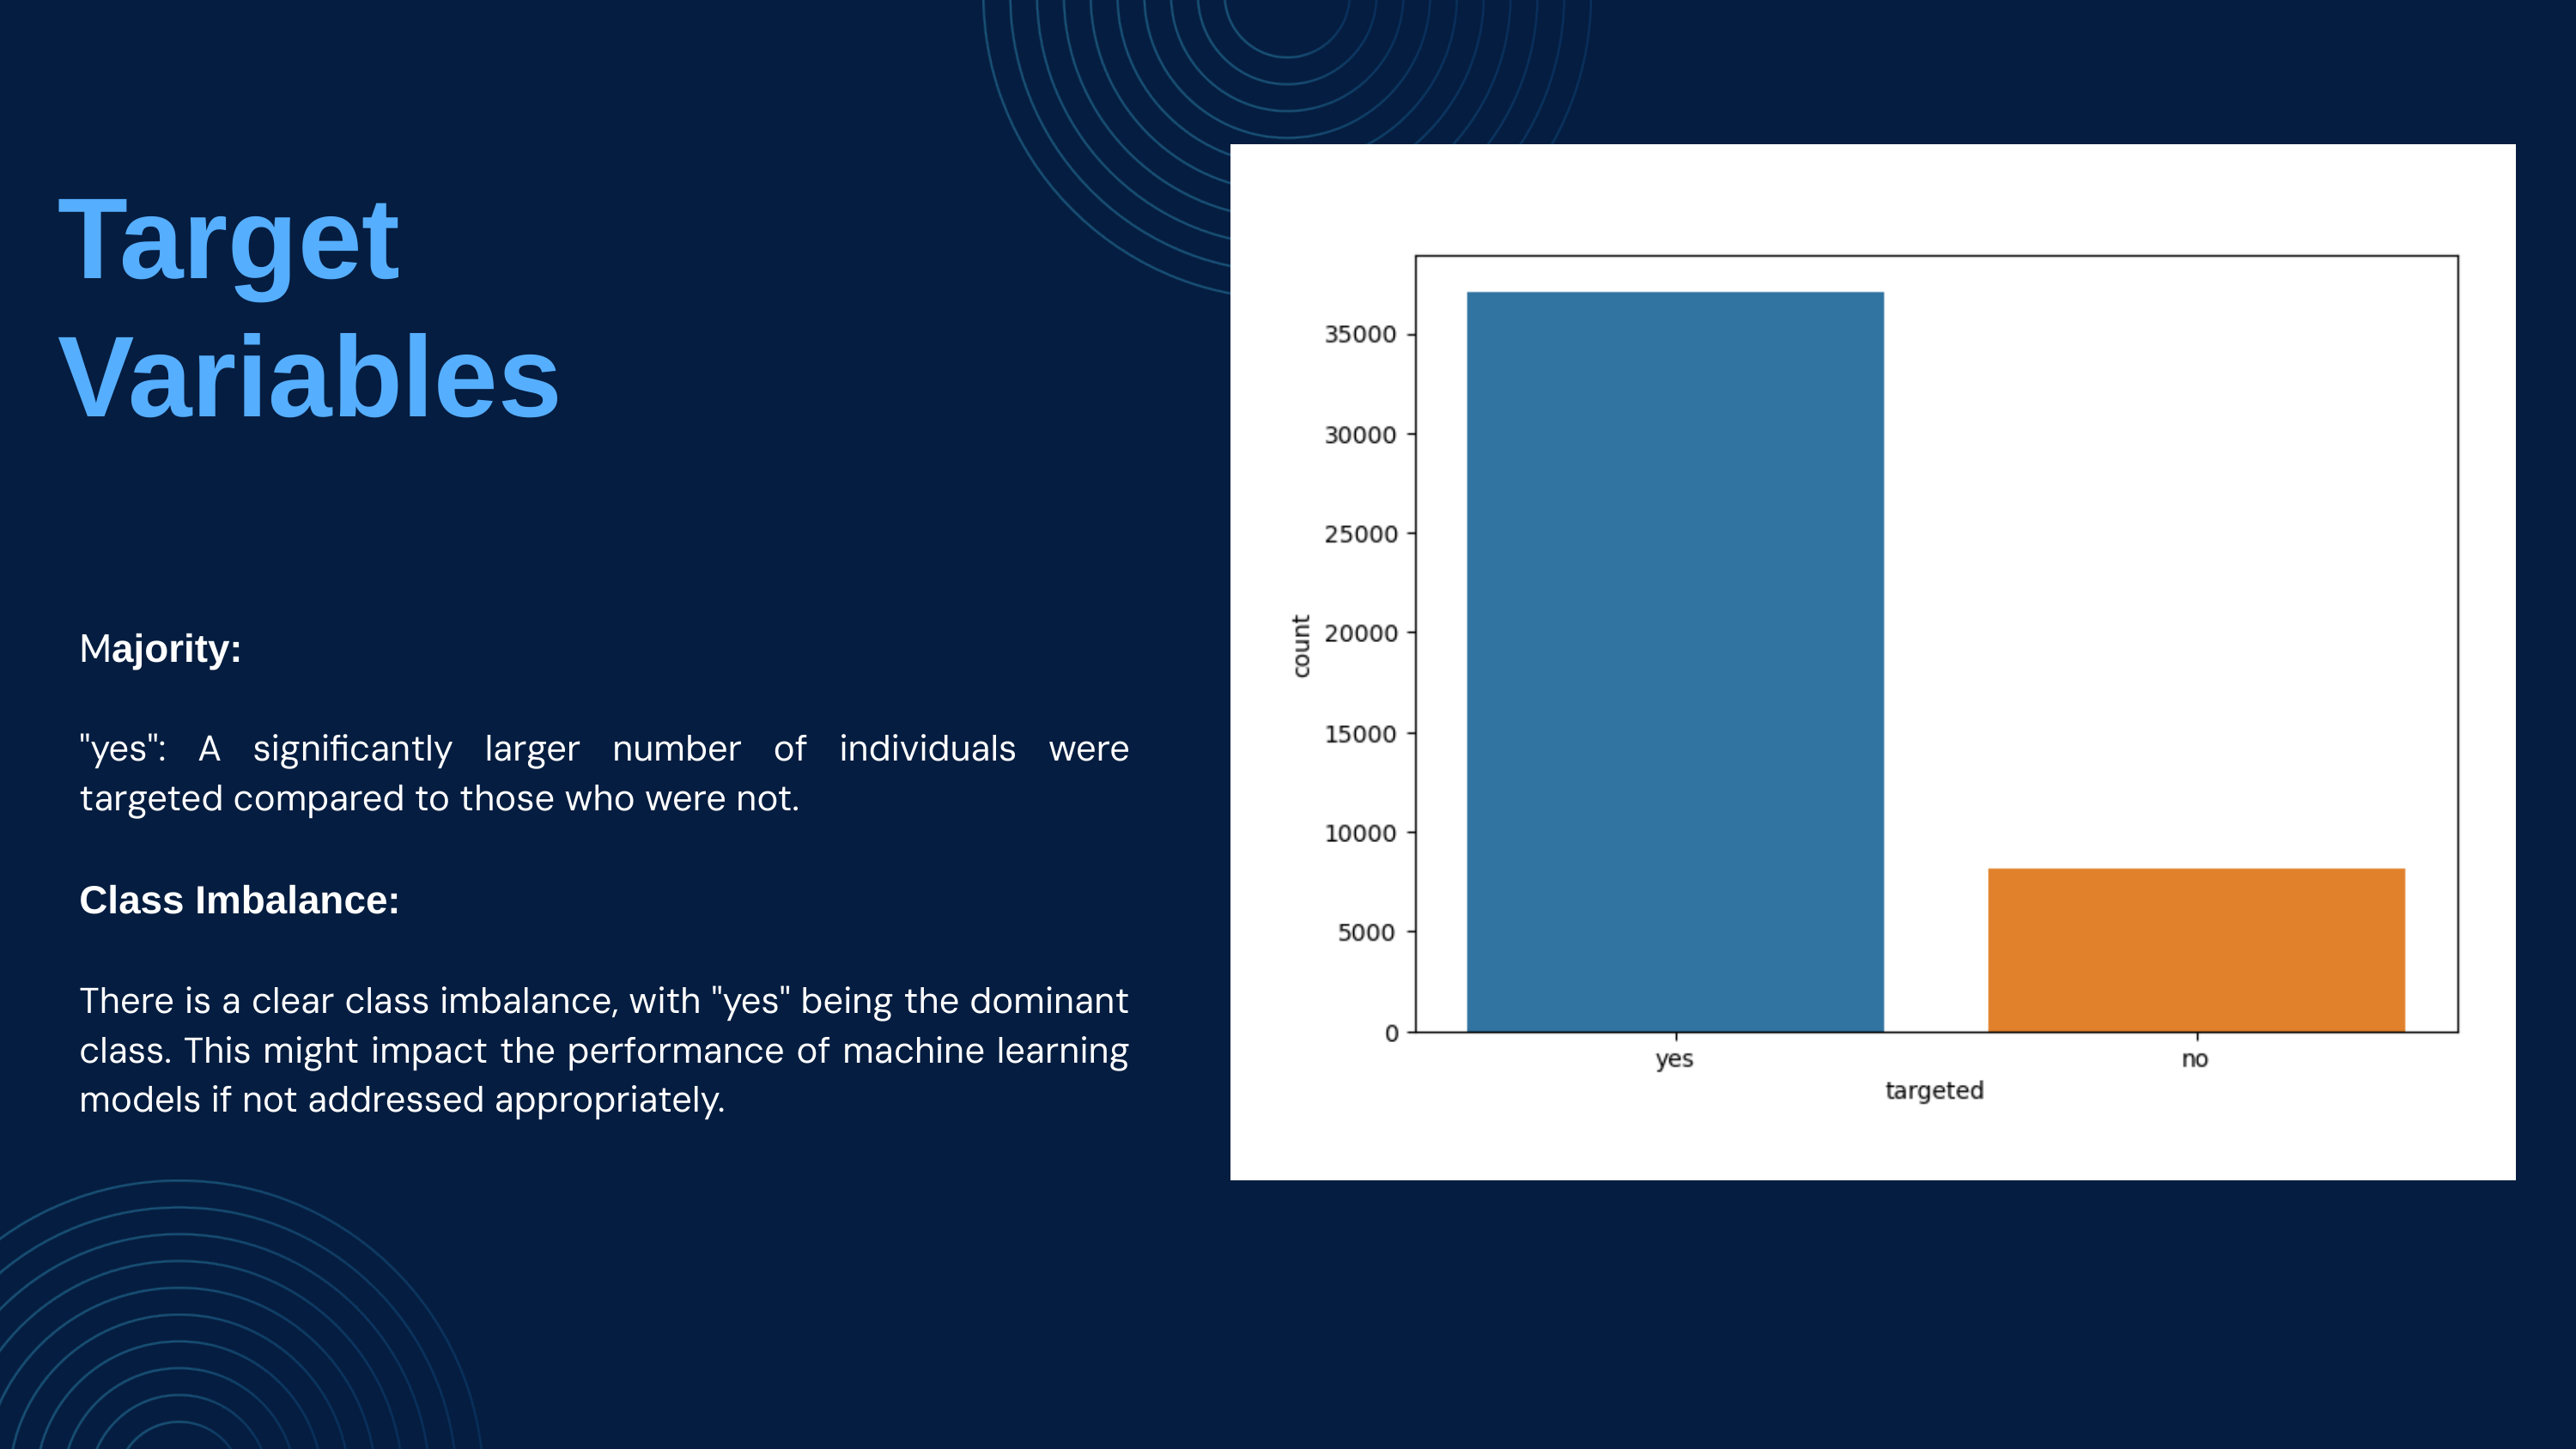

Target
Variables

Majority:

"yes": A significantly larger number of individuals were targeted compared to those who were not.

Class Imbalance:

There is a clear class imbalance, with "yes" being the dominant class. This might impact the performance of machine learning models if not addressed appropriately.